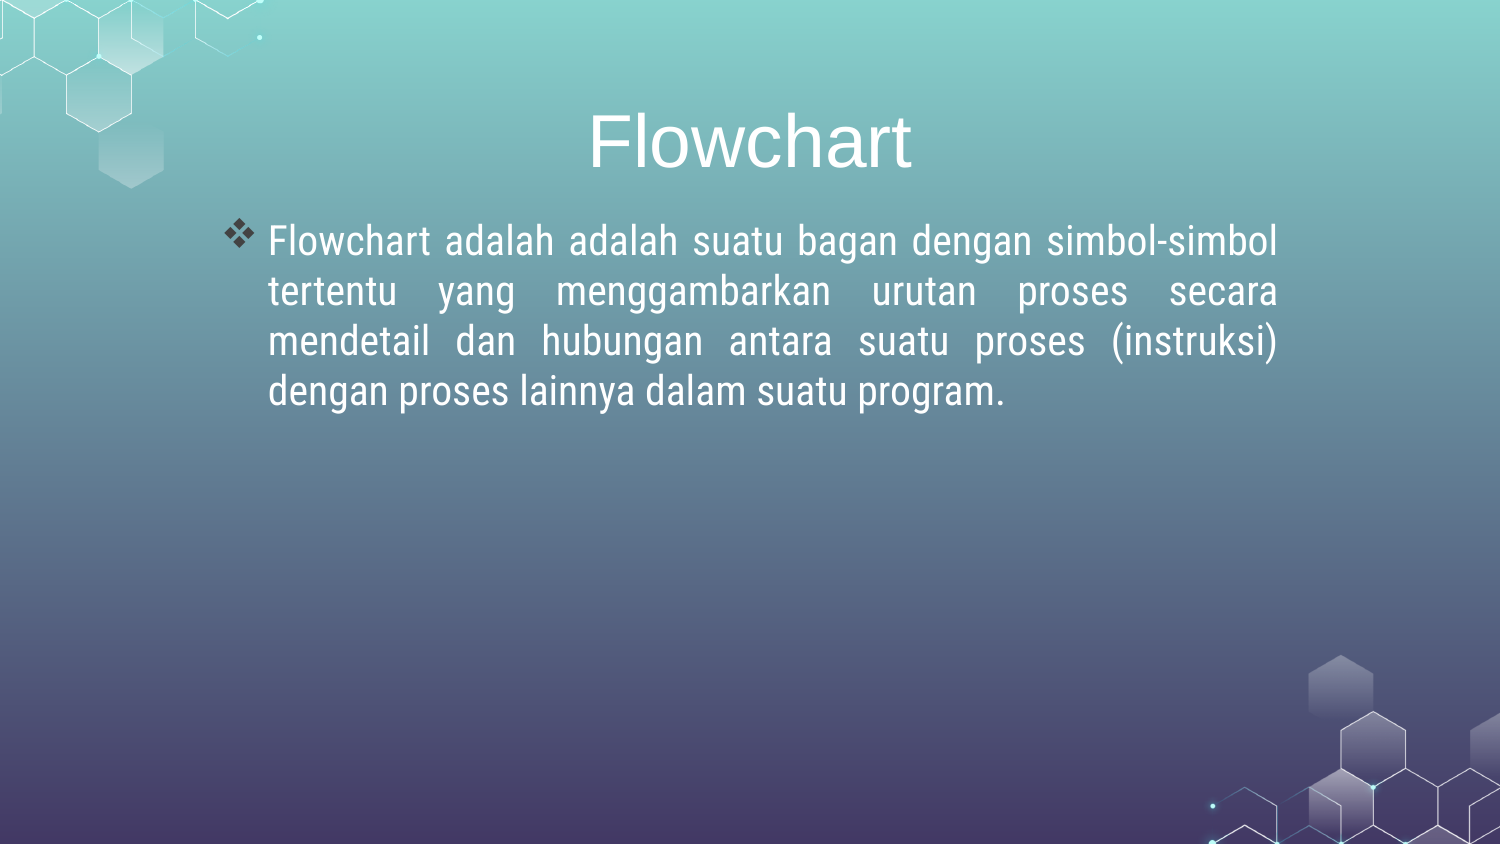

# Flowchart
Flowchart adalah adalah suatu bagan dengan simbol-simbol tertentu yang menggambarkan urutan proses secara mendetail dan hubungan antara suatu proses (instruksi) dengan proses lainnya dalam suatu program.